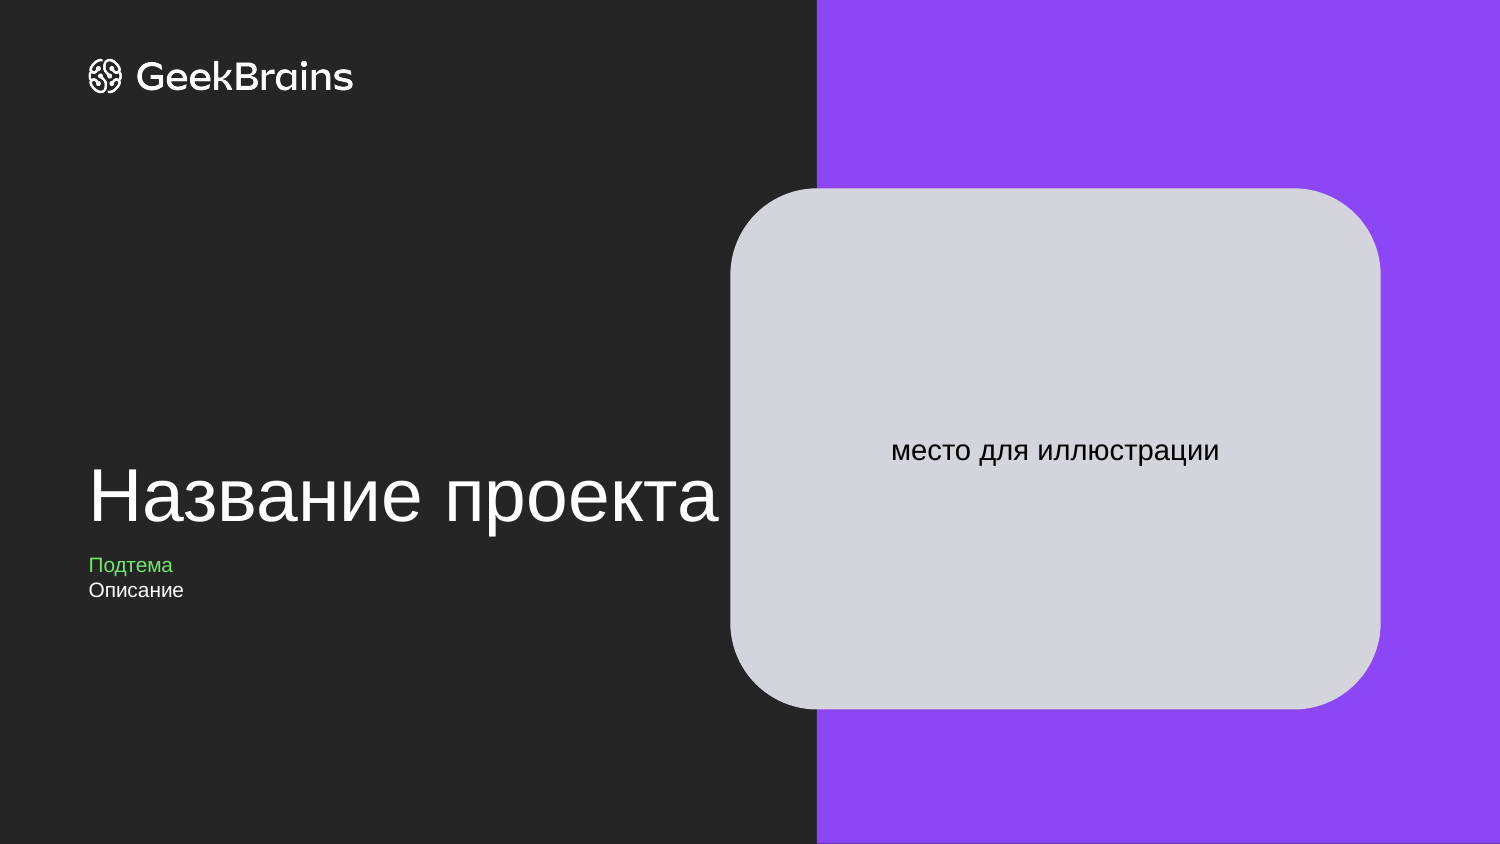

# Название проекта
место для иллюстрации
Подтема
Описание